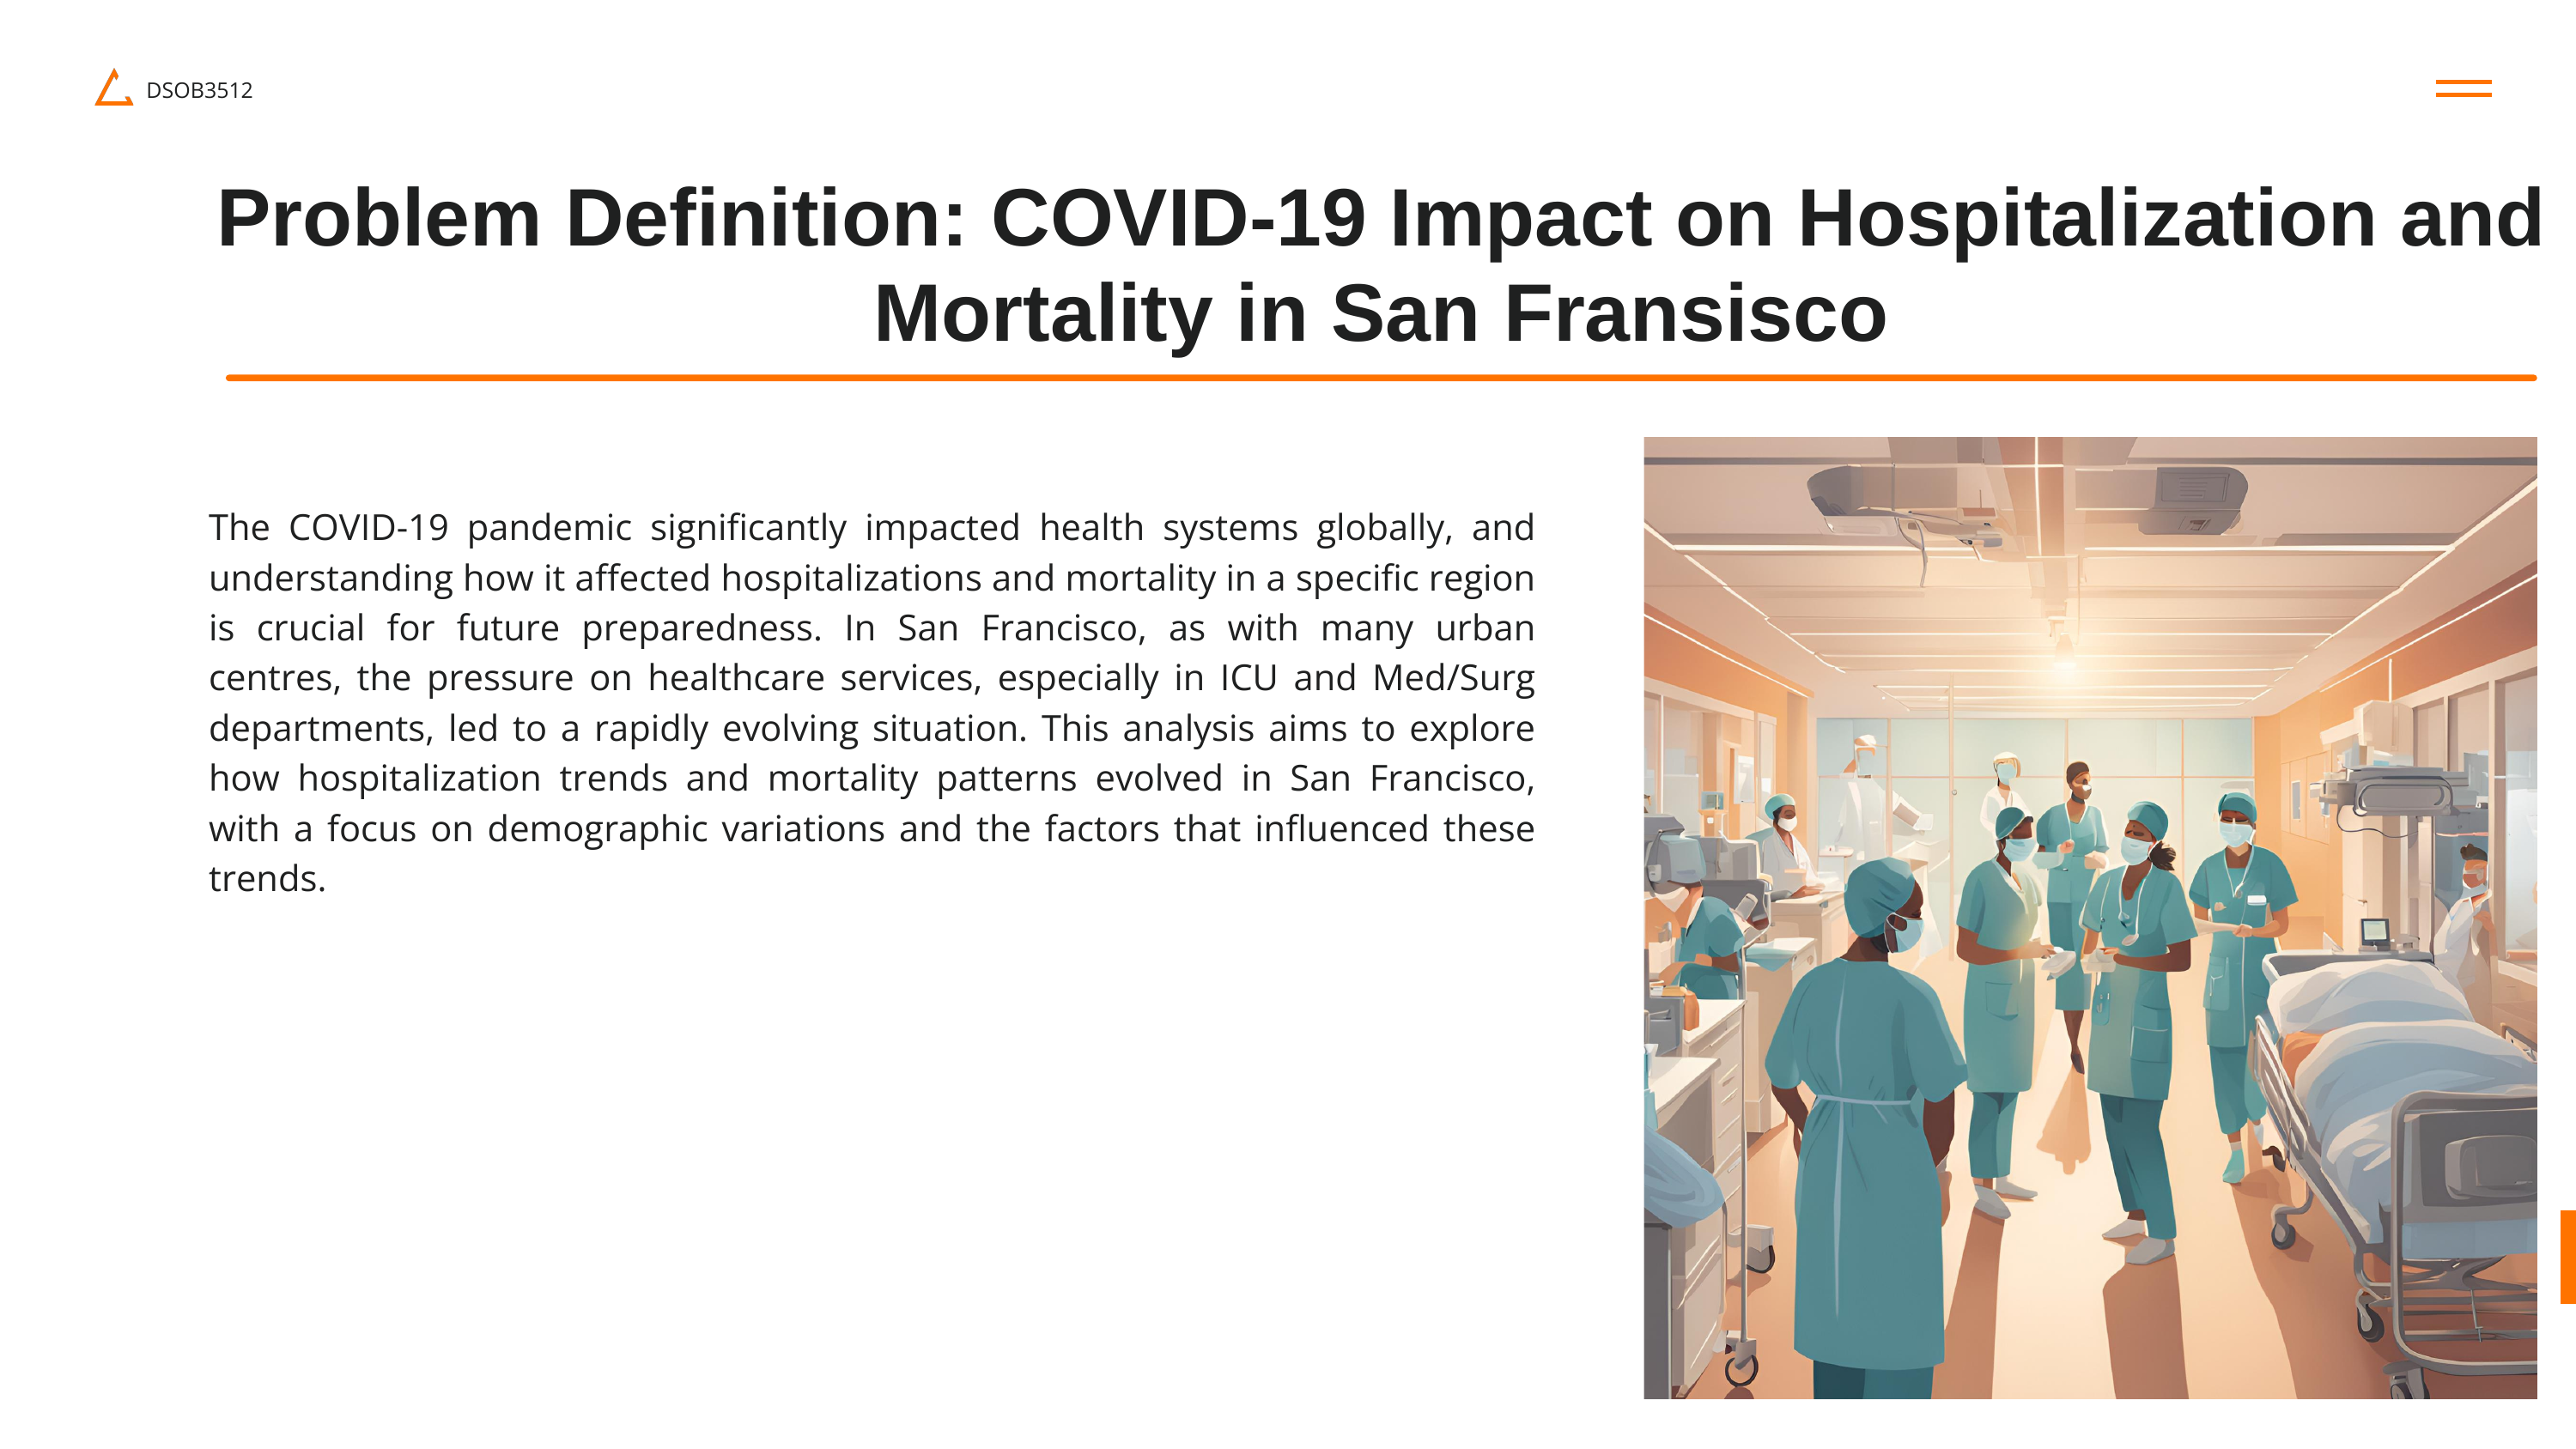

DSOB3512

Problem Definition: COVID-19 Impact on Hospitalization and Mortality in San Fransisco

The COVID-19 pandemic significantly impacted health systems globally, and understanding how it affected hospitalizations and mortality in a specific region is crucial for future preparedness. In San Francisco, as with many urban centres, the pressure on healthcare services, especially in ICU and Med/Surg departments, led to a rapidly evolving situation. This analysis aims to explore how hospitalization trends and mortality patterns evolved in San Francisco, with a focus on demographic variations and the factors that influenced these trends.